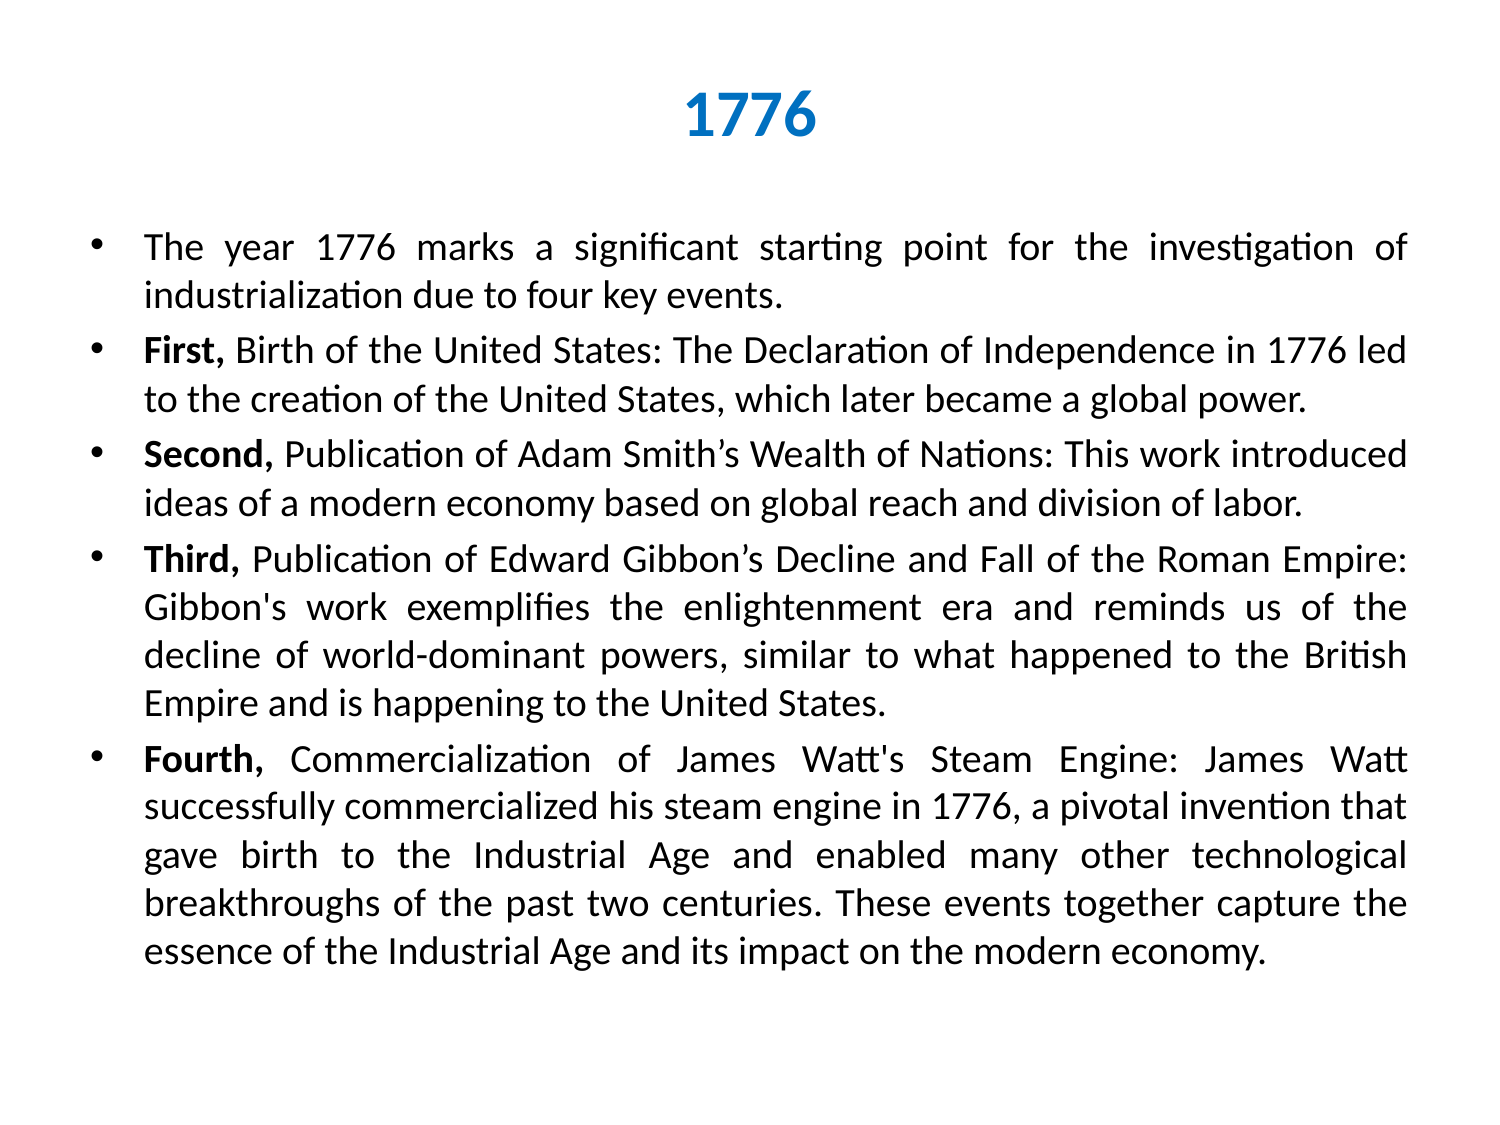

# 1776
The year 1776 marks a significant starting point for the investigation of industrialization due to four key events.
First, Birth of the United States: The Declaration of Independence in 1776 led to the creation of the United States, which later became a global power.
Second, Publication of Adam Smith’s Wealth of Nations: This work introduced ideas of a modern economy based on global reach and division of labor.
Third, Publication of Edward Gibbon’s Decline and Fall of the Roman Empire: Gibbon's work exemplifies the enlightenment era and reminds us of the decline of world-dominant powers, similar to what happened to the British Empire and is happening to the United States.
Fourth, Commercialization of James Watt's Steam Engine: James Watt successfully commercialized his steam engine in 1776, a pivotal invention that gave birth to the Industrial Age and enabled many other technological breakthroughs of the past two centuries. These events together capture the essence of the Industrial Age and its impact on the modern economy.